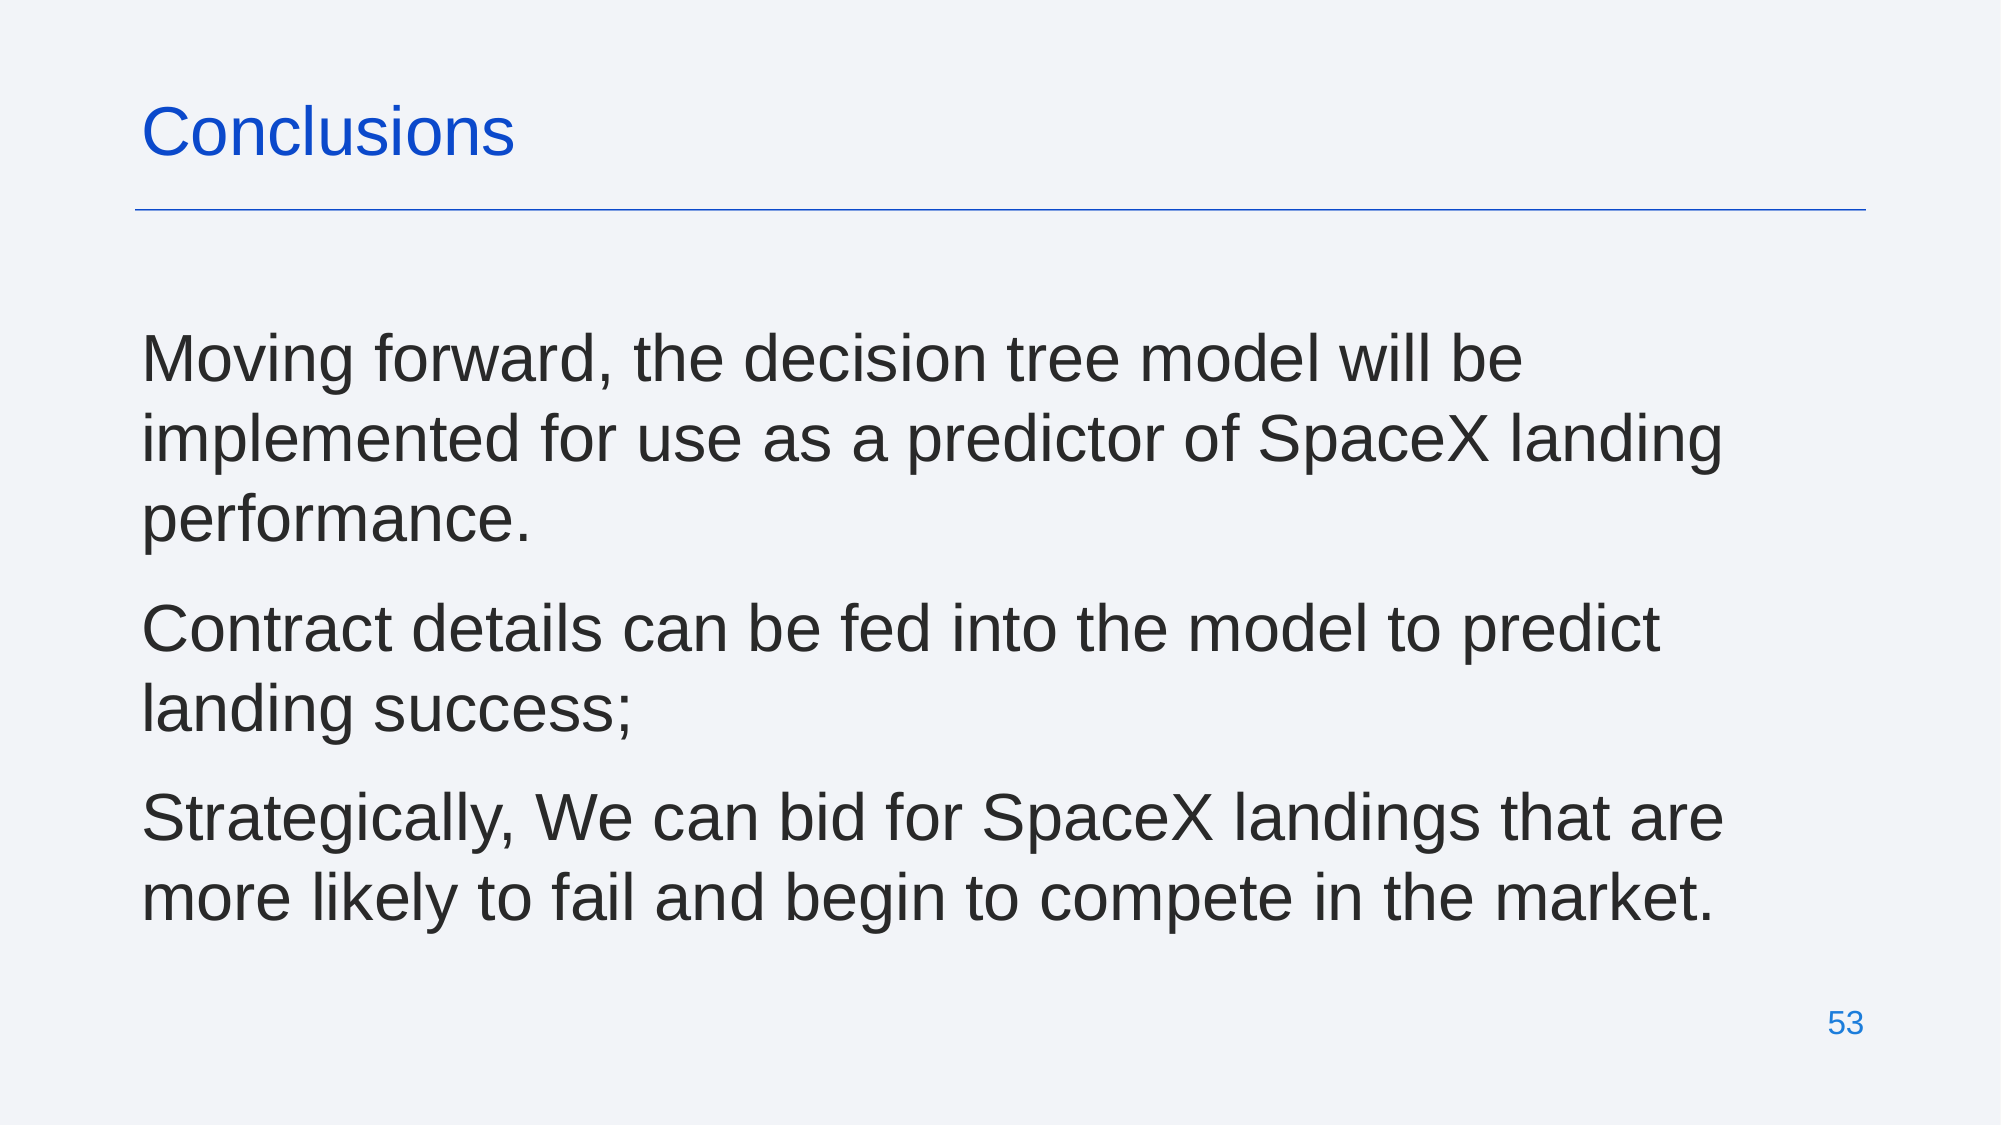

Conclusions
Moving forward, the decision tree model will be implemented for use as a predictor of SpaceX landing performance.
Contract details can be fed into the model to predict landing success;
Strategically, We can bid for SpaceX landings that are more likely to fail and begin to compete in the market.
53